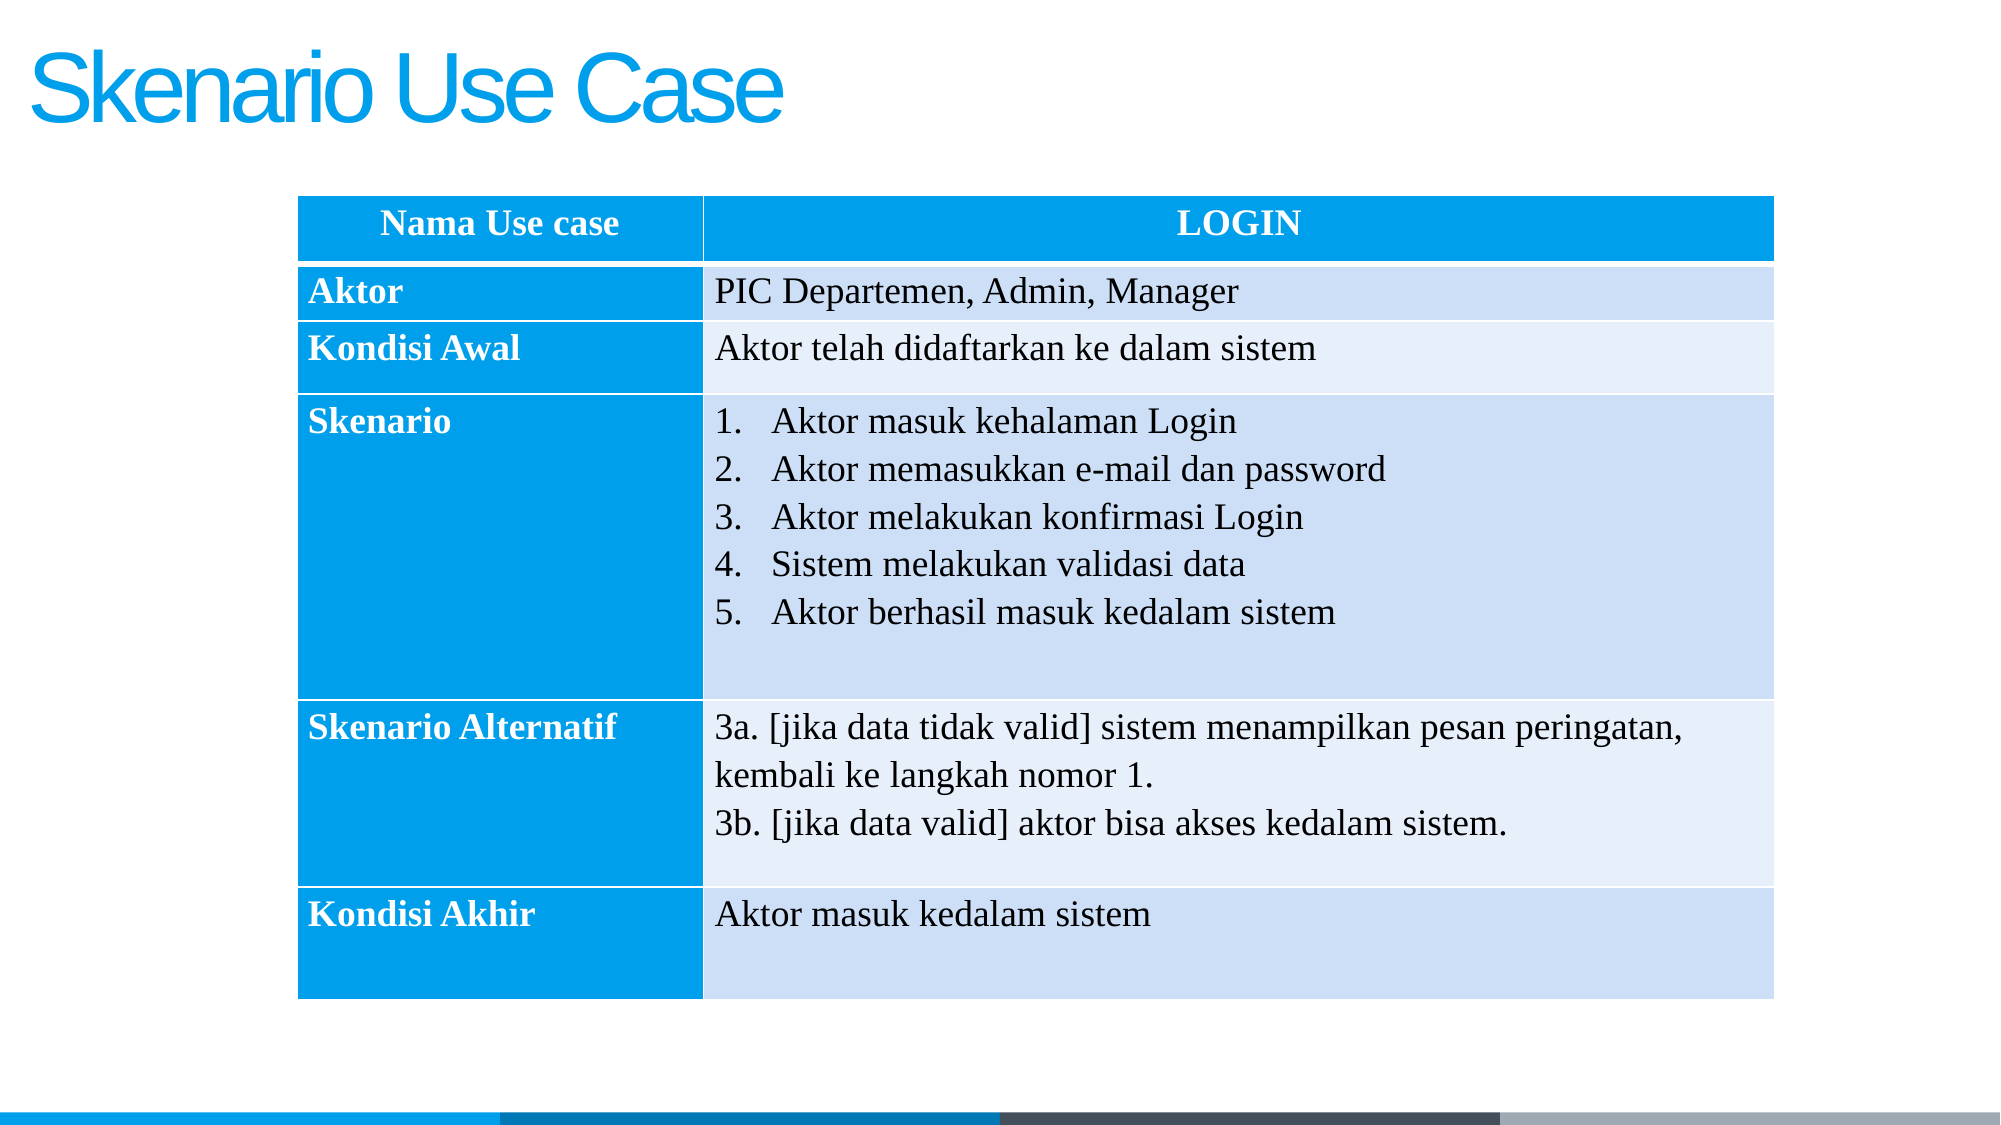

Skenario Use Case
| Nama Use case | LOGIN |
| --- | --- |
| Aktor | PIC Departemen, Admin, Manager |
| Kondisi Awal | Aktor telah didaftarkan ke dalam sistem |
| Skenario | Aktor masuk kehalaman Login Aktor memasukkan e-mail dan password Aktor melakukan konfirmasi Login Sistem melakukan validasi data Aktor berhasil masuk kedalam sistem |
| Skenario Alternatif | 3a. [jika data tidak valid] sistem menampilkan pesan peringatan, kembali ke langkah nomor 1. 3b. [jika data valid] aktor bisa akses kedalam sistem. |
| Kondisi Akhir | Aktor masuk kedalam sistem |